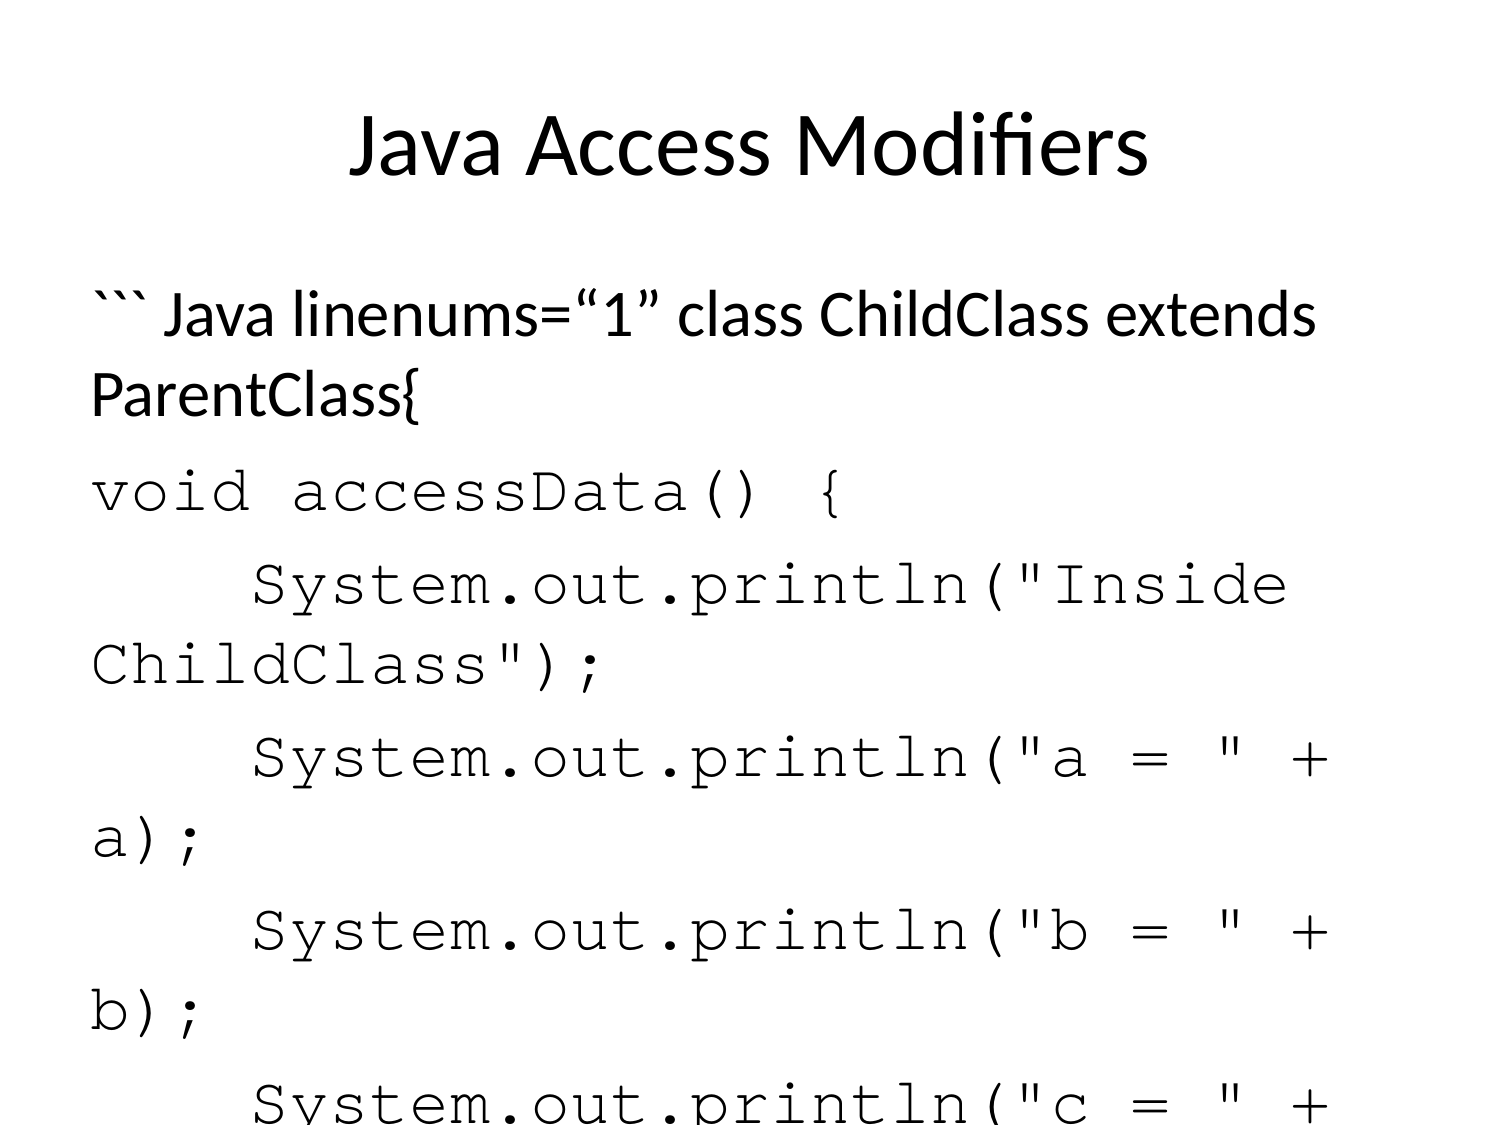

# Java Access Modifiers
``` Java linenums=“1” class ChildClass extends ParentClass{
void accessData() {
    System.out.println("Inside ChildClass");
    System.out.println("a = " + a);
    System.out.println("b = " + b);
    System.out.println("c = " + c);
    //System.out.println("d = " + d);   // private member can't be accessed
}
}

---

## Java Access Modifiers

``` Java linenums="1"
public class AccessModifiersExample {

    public static void main(String[] args) {

        ChildClass obj = new ChildClass();
        obj.showData();
        obj.accessData();

    }

}